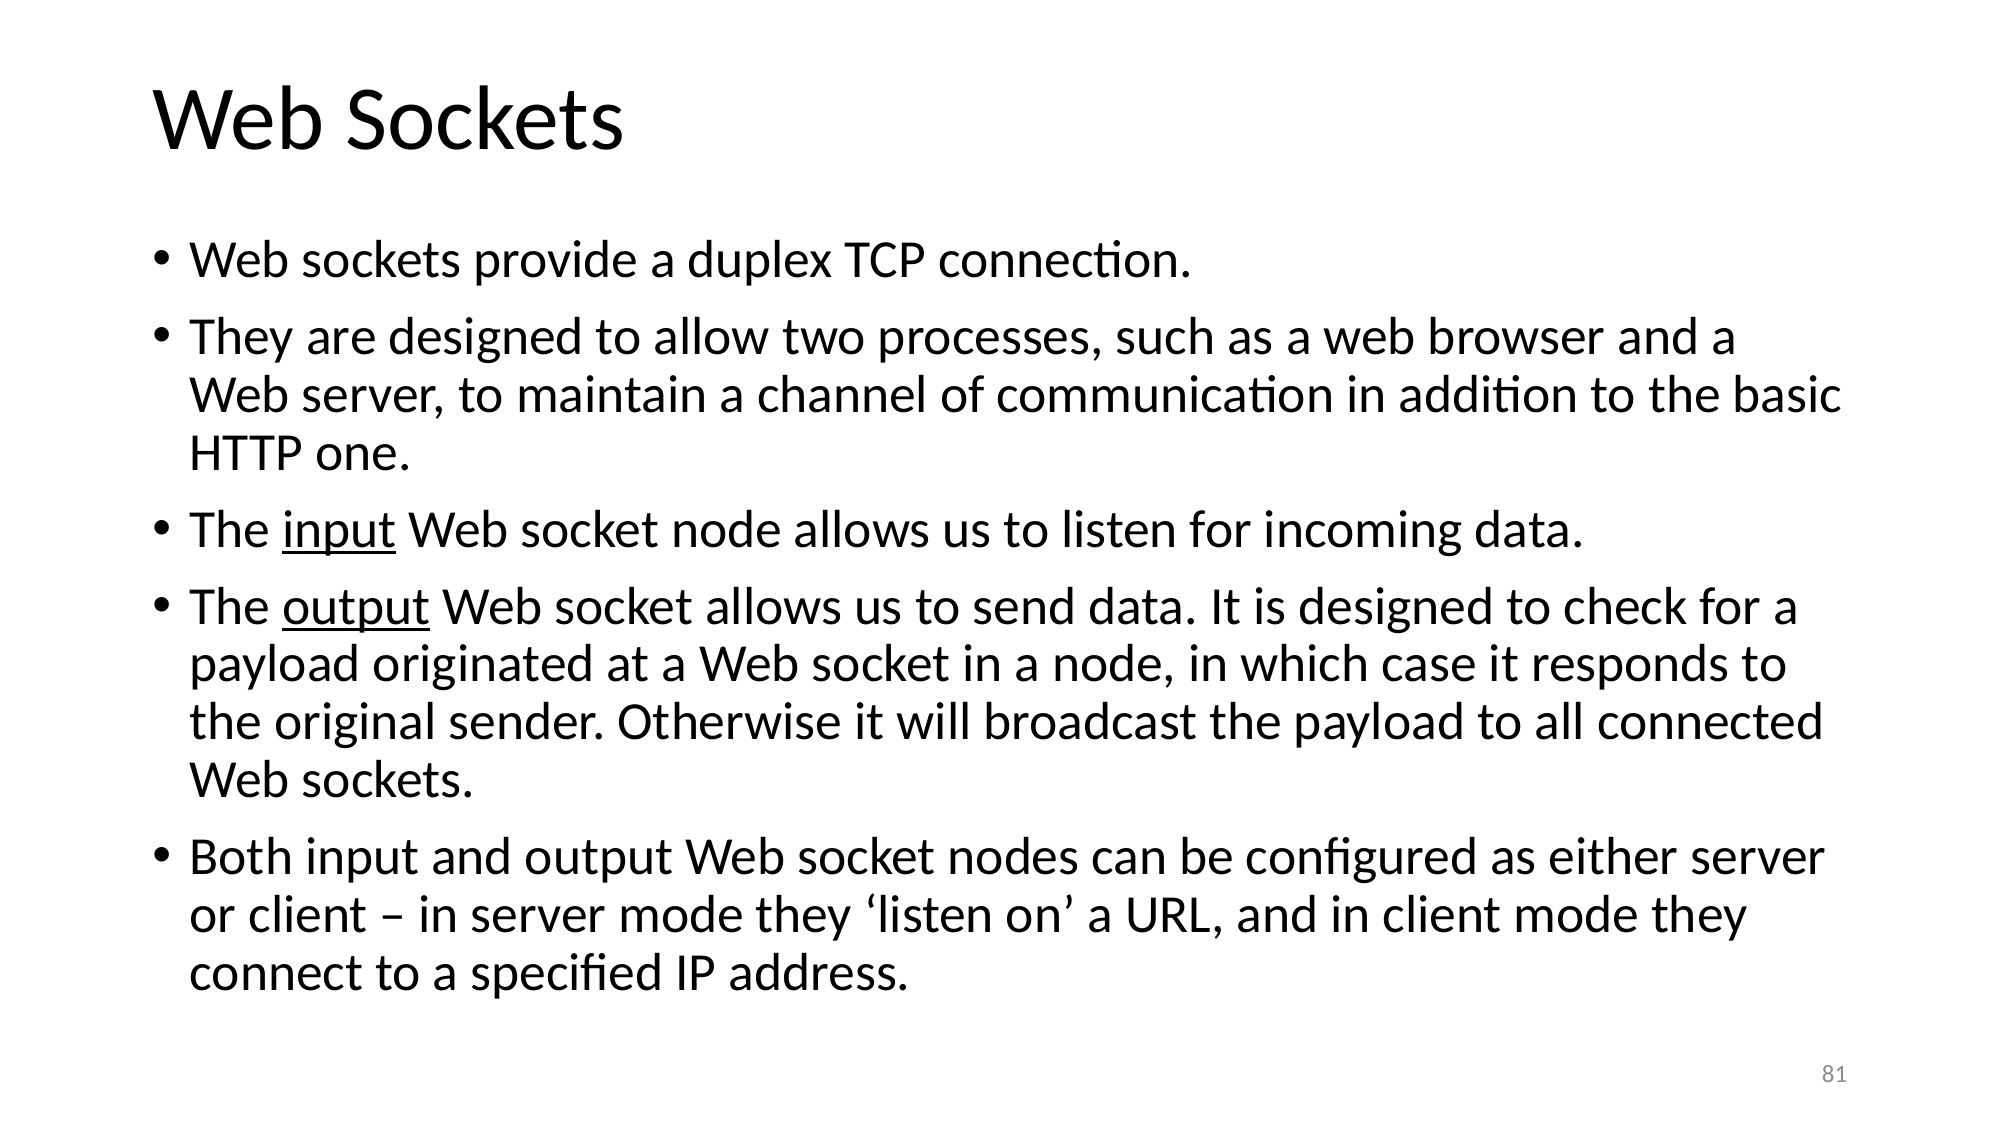

# Web Sockets
Web sockets provide a duplex TCP connection.
They are designed to allow two processes, such as a web browser and a Web server, to maintain a channel of communication in addition to the basic HTTP one.
The input Web socket node allows us to listen for incoming data.
The output Web socket allows us to send data. It is designed to check for a payload originated at a Web socket in a node, in which case it responds to the original sender. Otherwise it will broadcast the payload to all connected Web sockets.
Both input and output Web socket nodes can be configured as either server or client – in server mode they ‘listen on’ a URL, and in client mode they connect to a specified IP address.
81